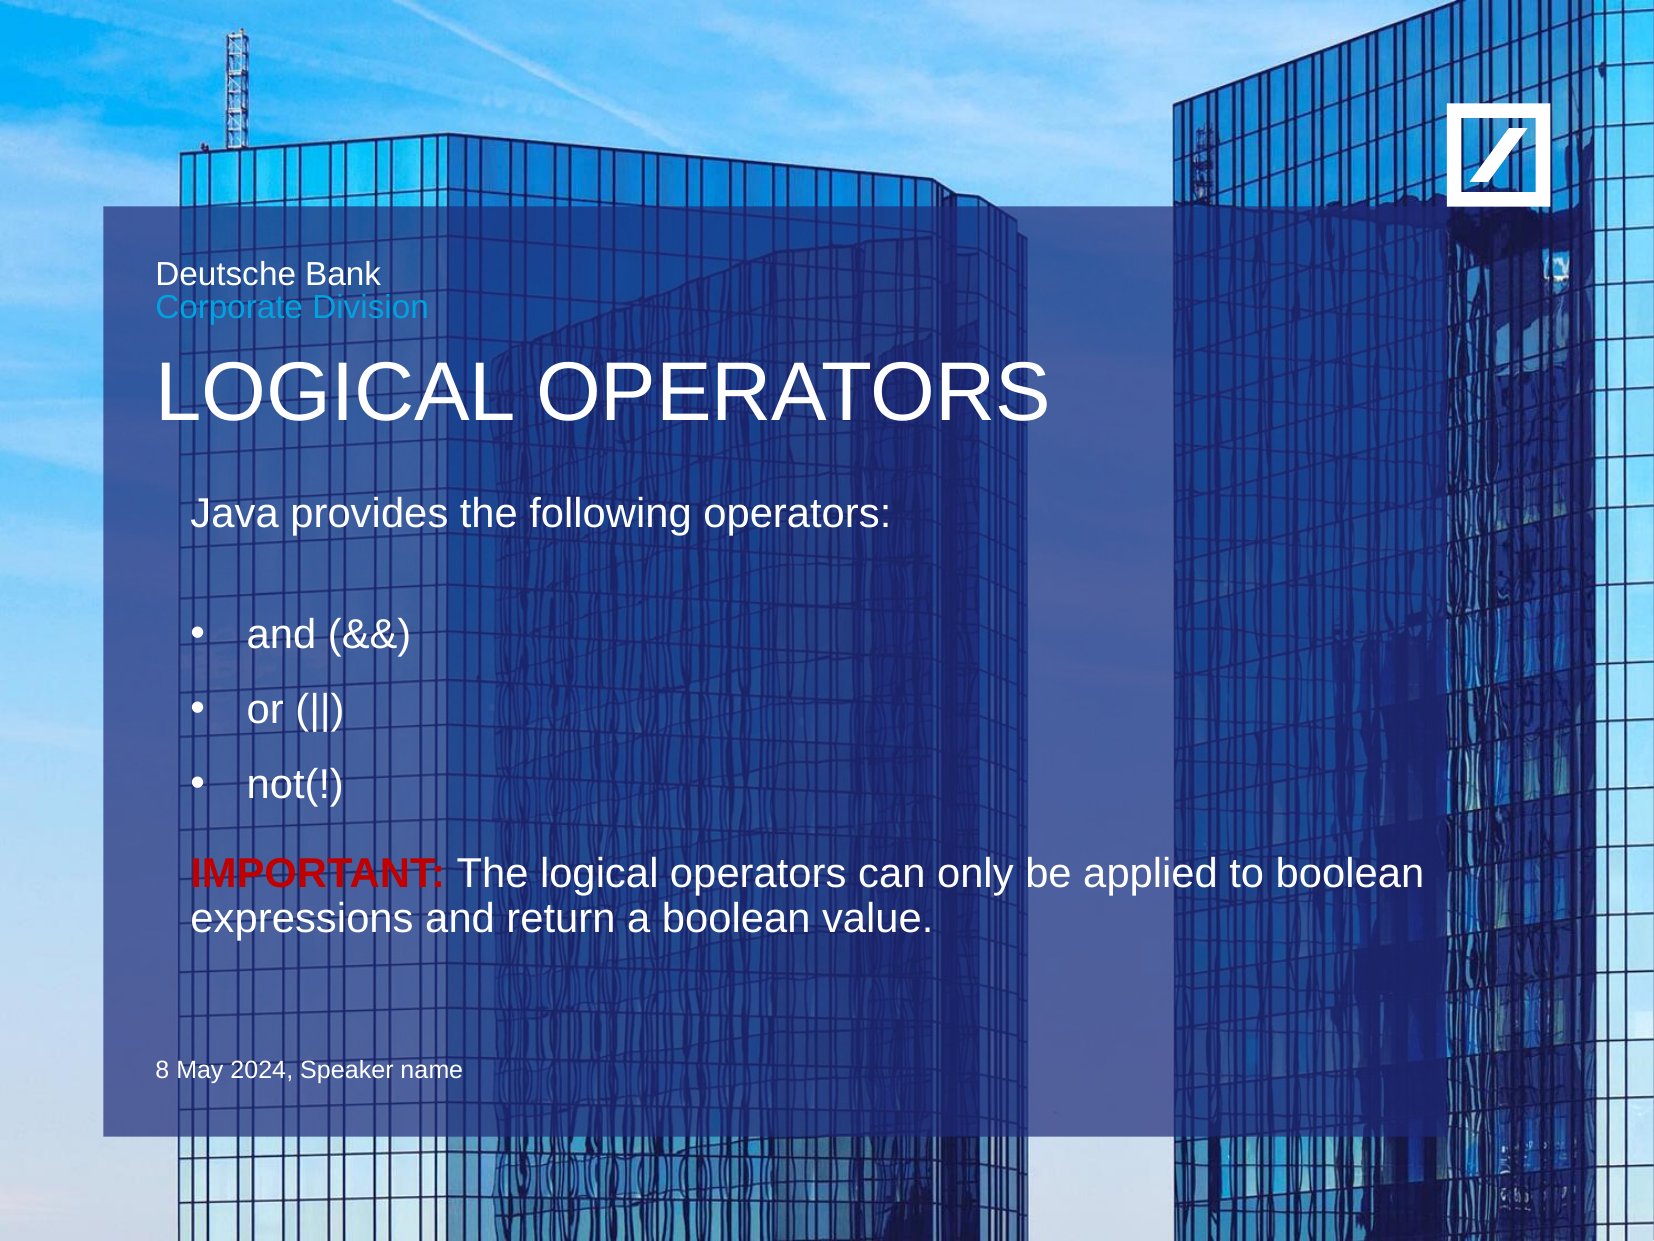

LOGICAL OPERATORS
Java provides the following operators:

and (&&)
or (||)
not(!)

IMPORTANT: The logical operators can only be applied to boolean expressions and return a boolean value.

8 May 2024, Speaker name